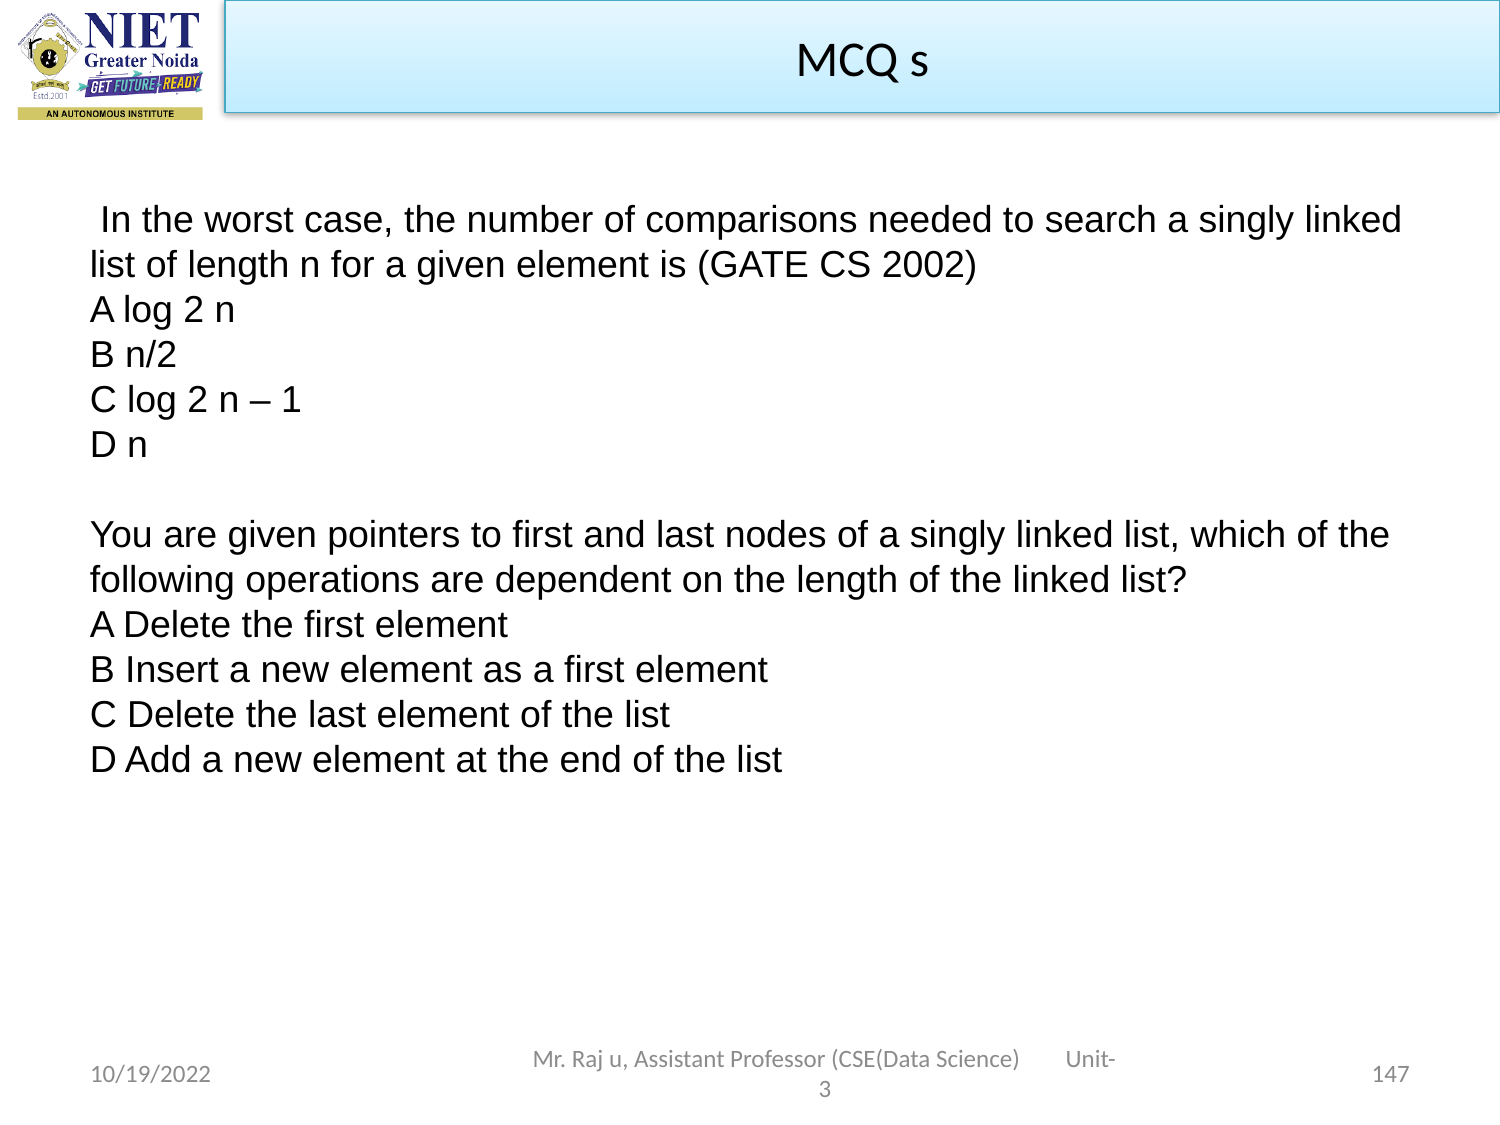

MCQ s
 In the worst case, the number of comparisons needed to search a singly linked list of length n for a given element is (GATE CS 2002)
A log 2 n
B n/2
C log 2 n – 1
D n

You are given pointers to first and last nodes of a singly linked list, which of the following operations are dependent on the length of the linked list?
A Delete the first element
B Insert a new element as a first element
C Delete the last element of the list
D Add a new element at the end of the list

10/19/2022
Mr. Raj u, Assistant Professor (CSE(Data Science)        Unit-3
147